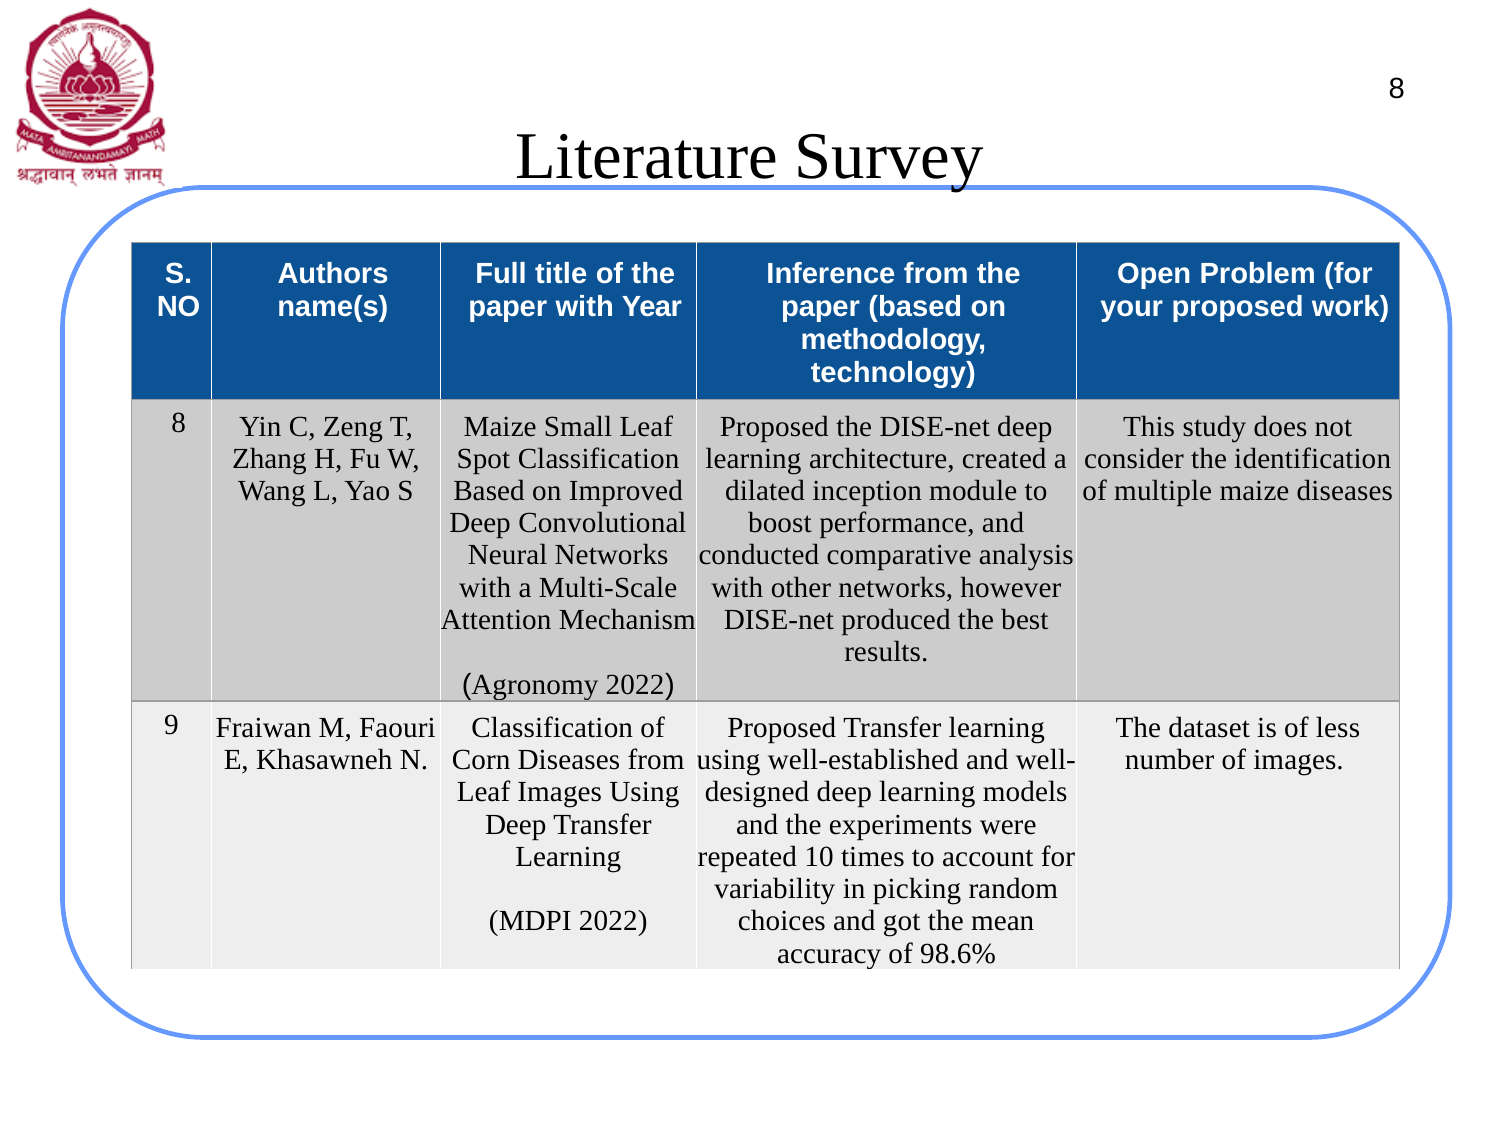

8
# Literature Survey
| S. | Authors | Full title of the | Inference from the | Open Problem (for |
| --- | --- | --- | --- | --- |
| NO | name(s) | paper with Year | paper (based on | your proposed work) |
|  |  |  | methodology, |  |
|  |  |  | technology) |  |
| 8 | Yin C, Zeng T, Zhang H, Fu W, Wang L, Yao S | Maize Small Leaf Spot Classification Based on Improved Deep Convolutional Neural Networks with a Multi-Scale Attention Mechanism (Agronomy 2022) | Proposed the DISE-net deep learning architecture, created a dilated inception module to boost performance, and conducted comparative analysis with other networks, however DISE-net produced the best results. | This study does not consider the identification of multiple maize diseases |
| 9 | Fraiwan M, Faouri E, Khasawneh N. | Classification of Corn Diseases from Leaf Images Using Deep Transfer Learning (MDPI 2022) | Proposed Transfer learning using well-established and well-designed deep learning models and the experiments were repeated 10 times to account for variability in picking random choices and got the mean accuracy of 98.6% | The dataset is of less number of images. |